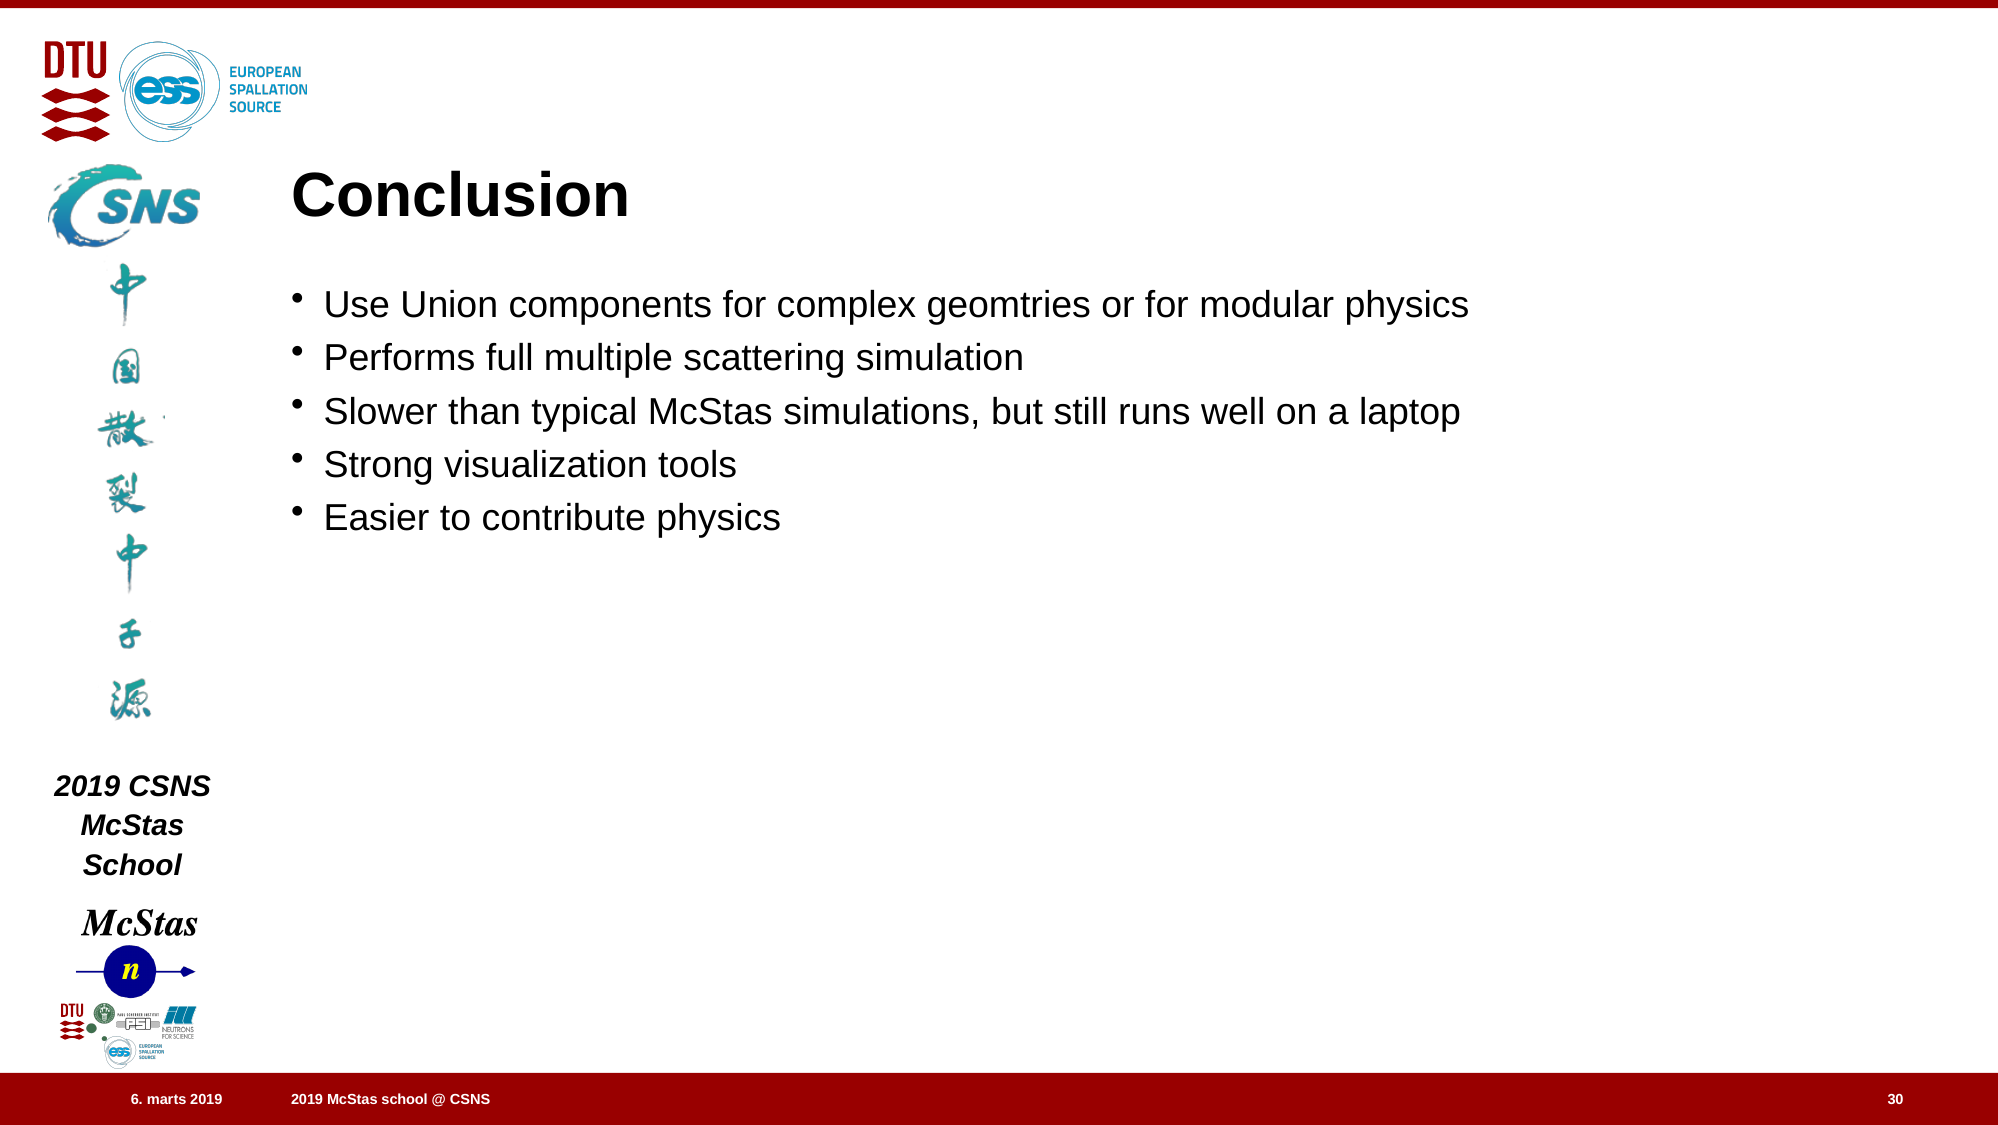

# Conclusion
Use Union components for complex geomtries or for modular physics
Performs full multiple scattering simulation
Slower than typical McStas simulations, but still runs well on a laptop
Strong visualization tools
Easier to contribute physics
30